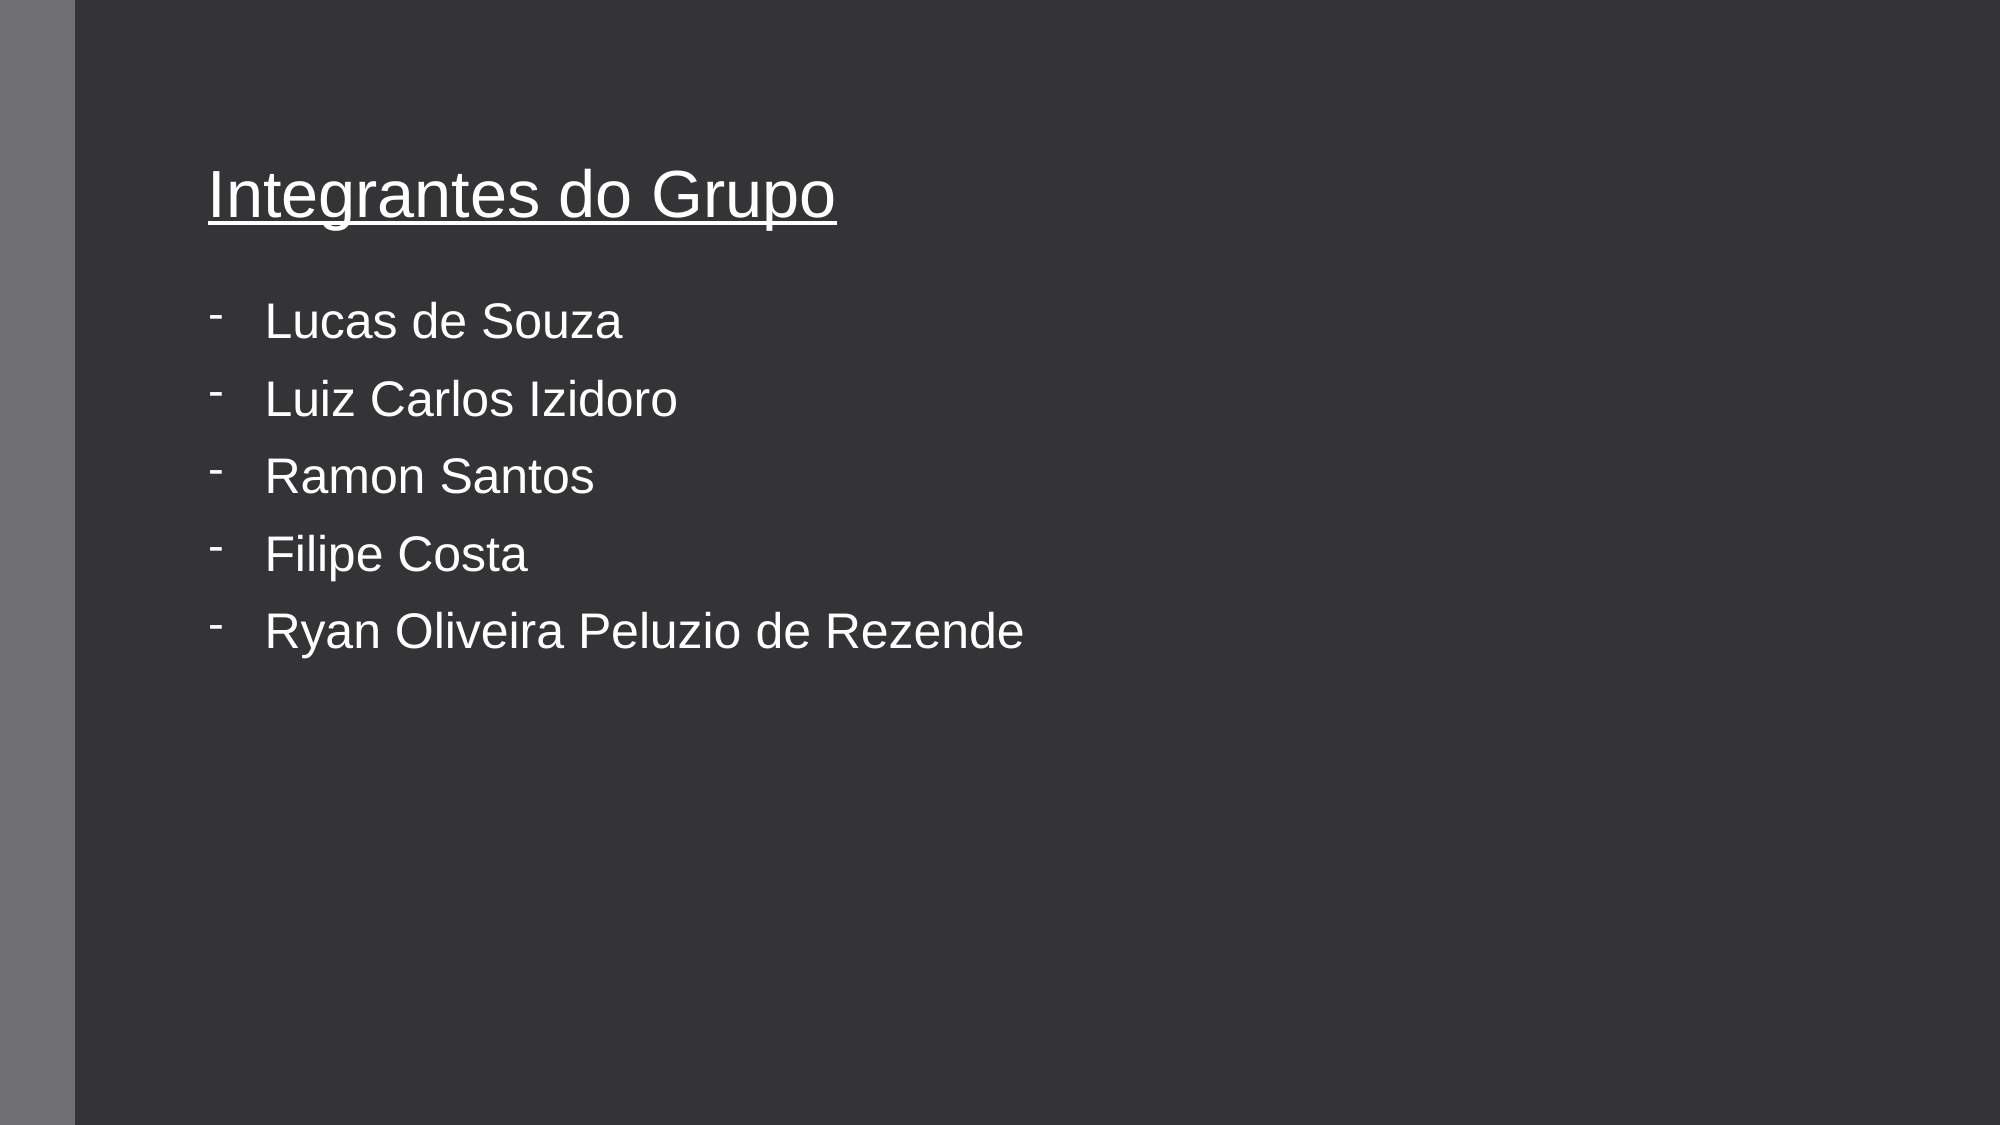

Integrantes do Grupo
Lucas de Souza
Luiz Carlos Izidoro
Ramon Santos
Filipe Costa
Ryan Oliveira Peluzio de Rezende